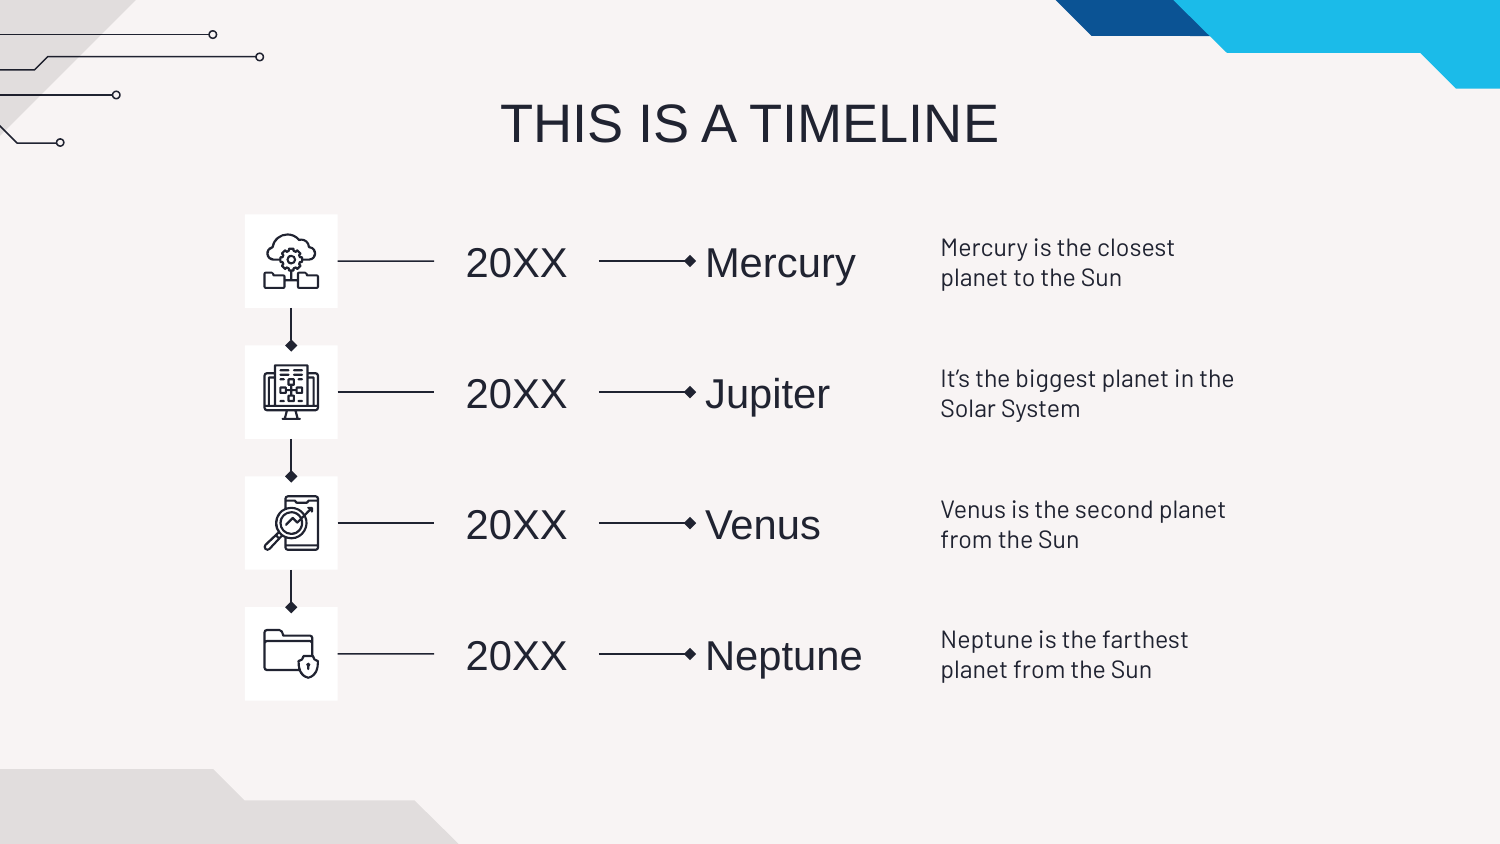

# THIS IS A TIMELINE

20XX
Mercury
Mercury is the closest planet to the Sun

It’s the biggest planet in the Solar System
20XX
Jupiter

Venus is the second planet from the Sun
20XX
Venus

Neptune is the farthest planet from the Sun
20XX
Neptune